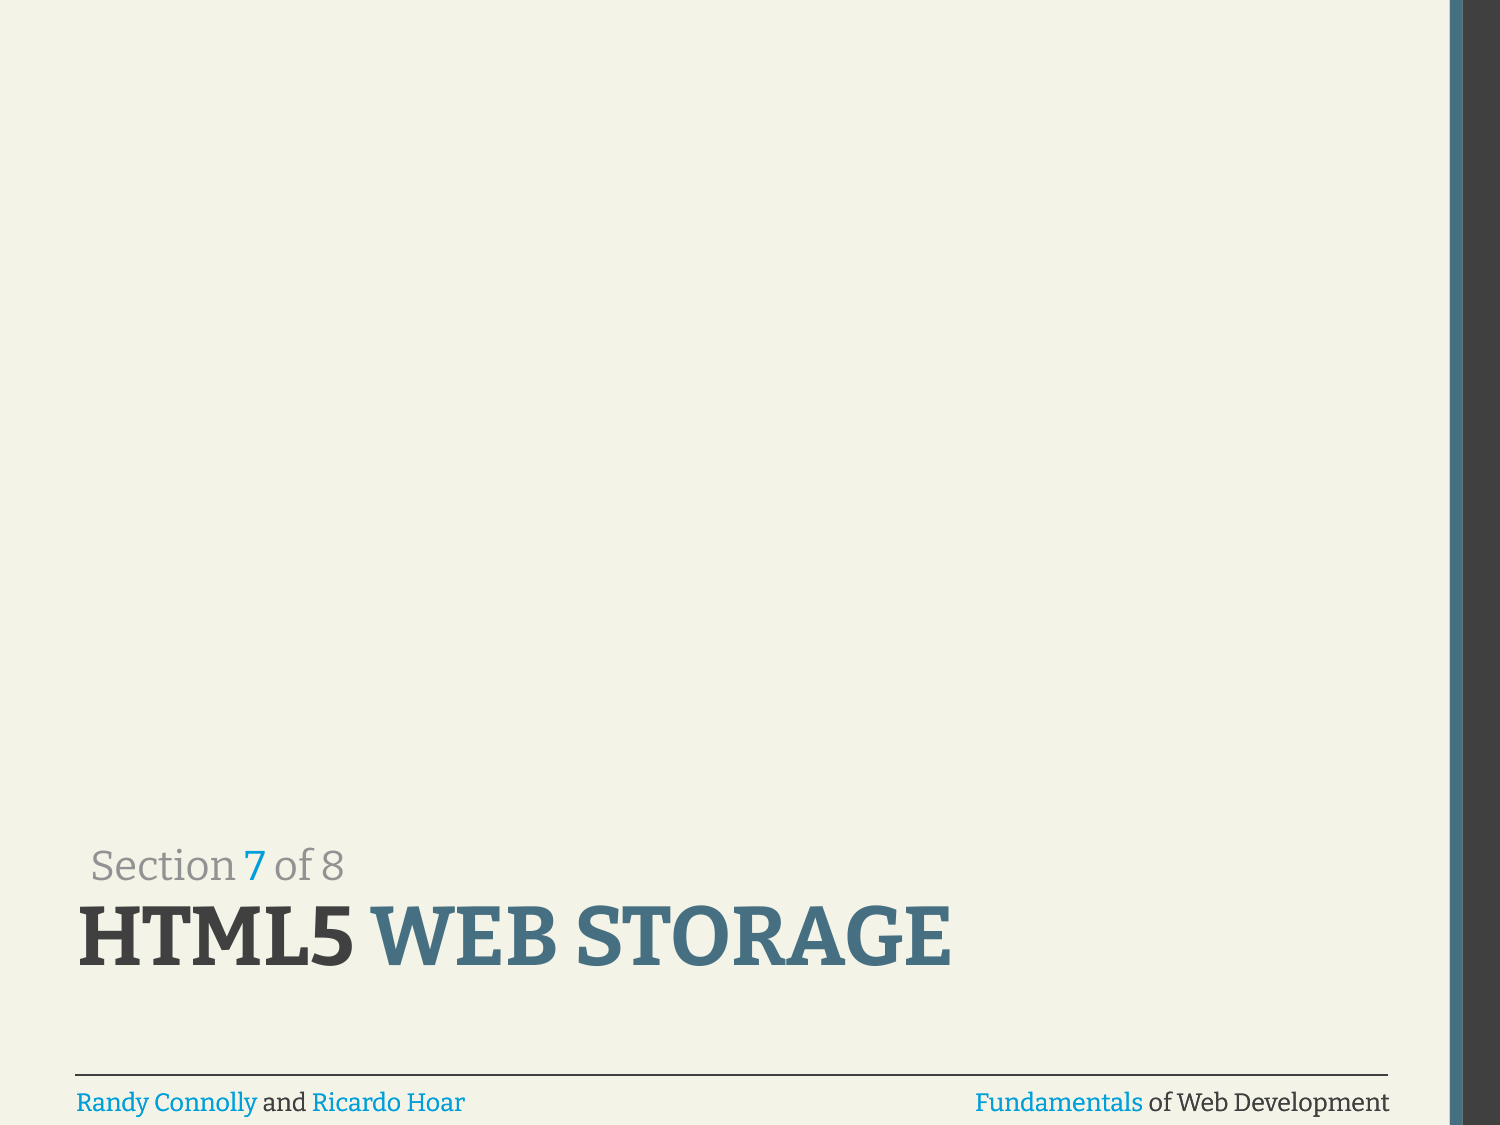

Section 7 of 8
# HTML5 Web Storage